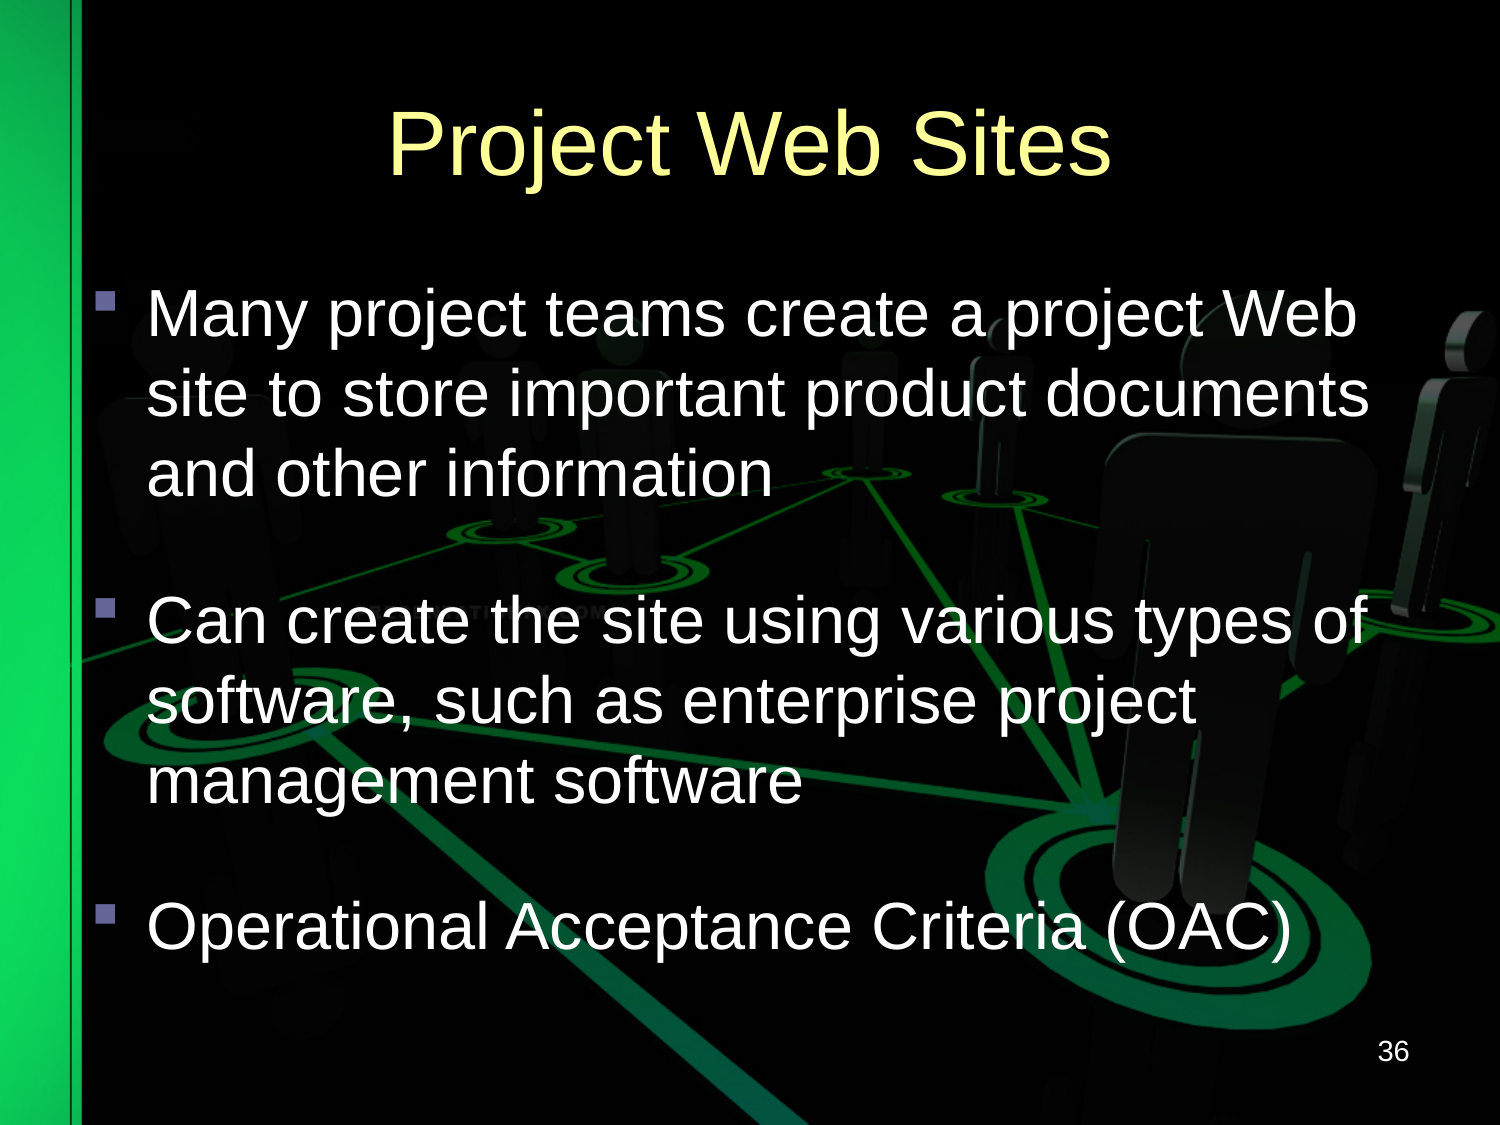

# Project Web Sites
Many project teams create a project Web site to store important product documents and other information
Can create the site using various types of software, such as enterprise project management software
Operational Acceptance Criteria (OAC)
36